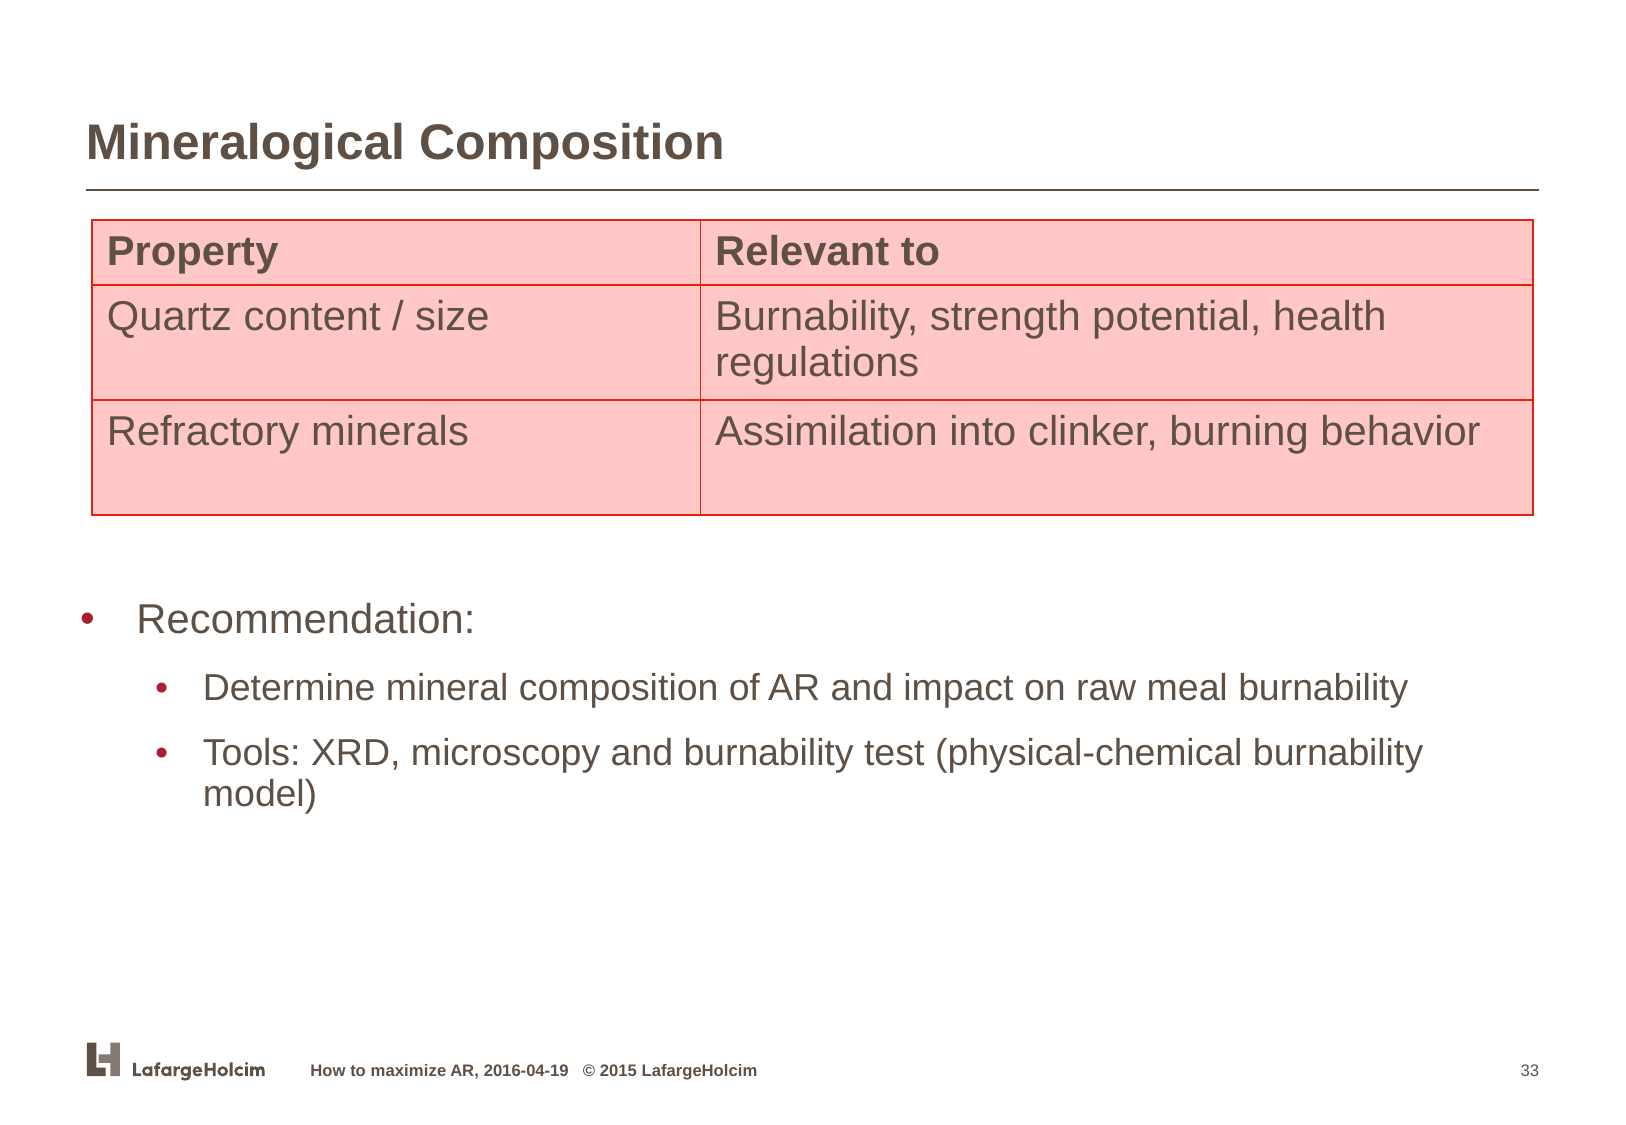

# Mineralogical Composition
| Property | Relevant to |
| --- | --- |
| Quartz content / size | Burnability, strength potential, health regulations |
| Refractory minerals | Assimilation into clinker, burning behavior |
Recommendation:
Determine mineral composition of AR and impact on raw meal burnability
Tools: XRD, microscopy and burnability test (physical-chemical burnability model)

How to maximize AR, 2016-04-19   © 2015 LafargeHolcim
33